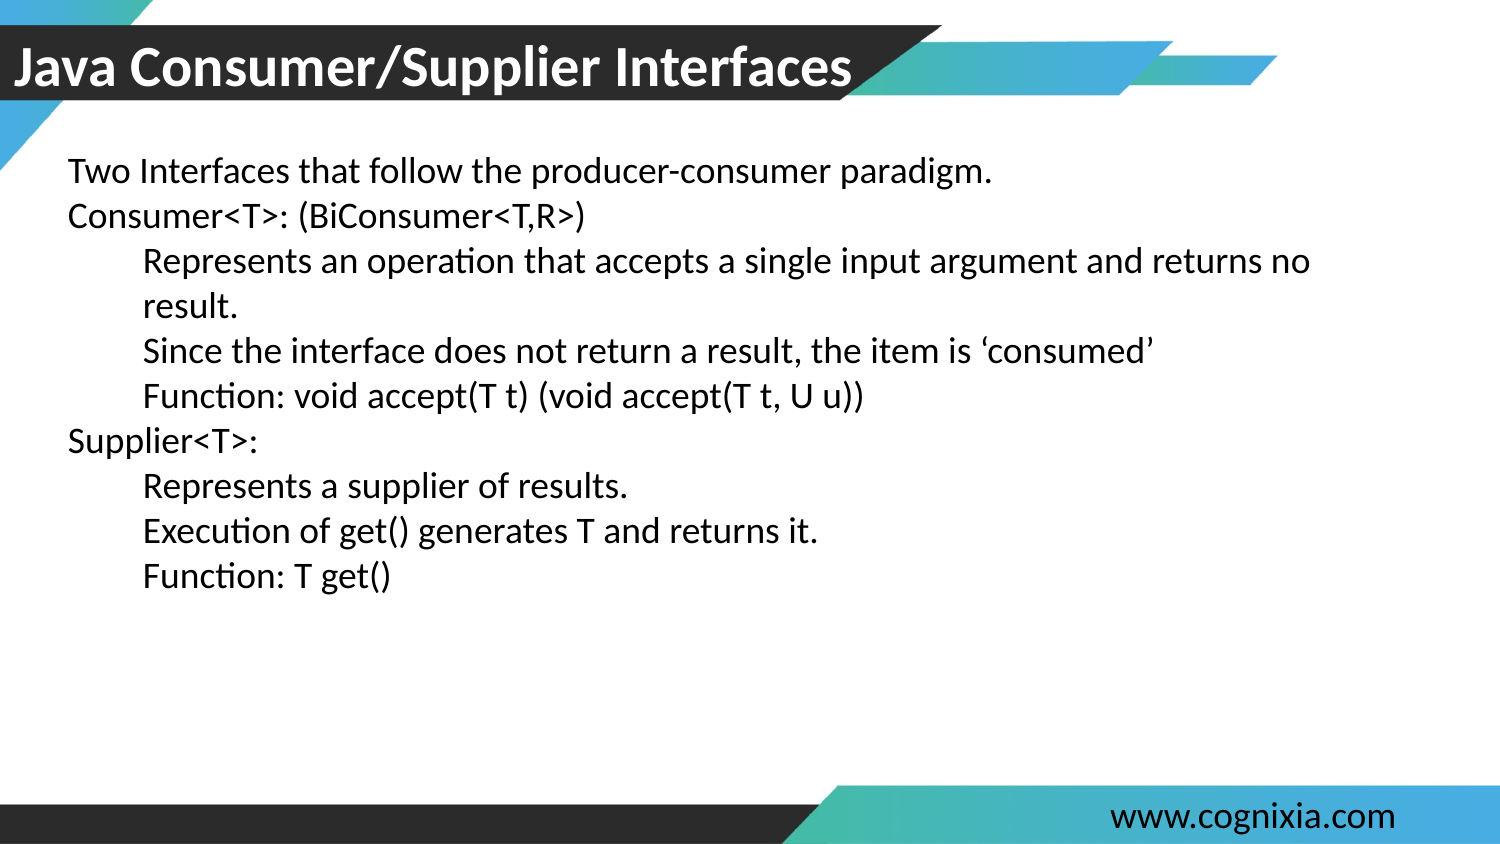

# Java Consumer/Supplier Interfaces
Two Interfaces that follow the producer-consumer paradigm.
Consumer<T>: (BiConsumer<T,R>)
Represents an operation that accepts a single input argument and returns no result.
Since the interface does not return a result, the item is ‘consumed’
Function: void accept(T t) (void accept(T t, U u))
Supplier<T>:
Represents a supplier of results.
Execution of get() generates T and returns it.
Function: T get()